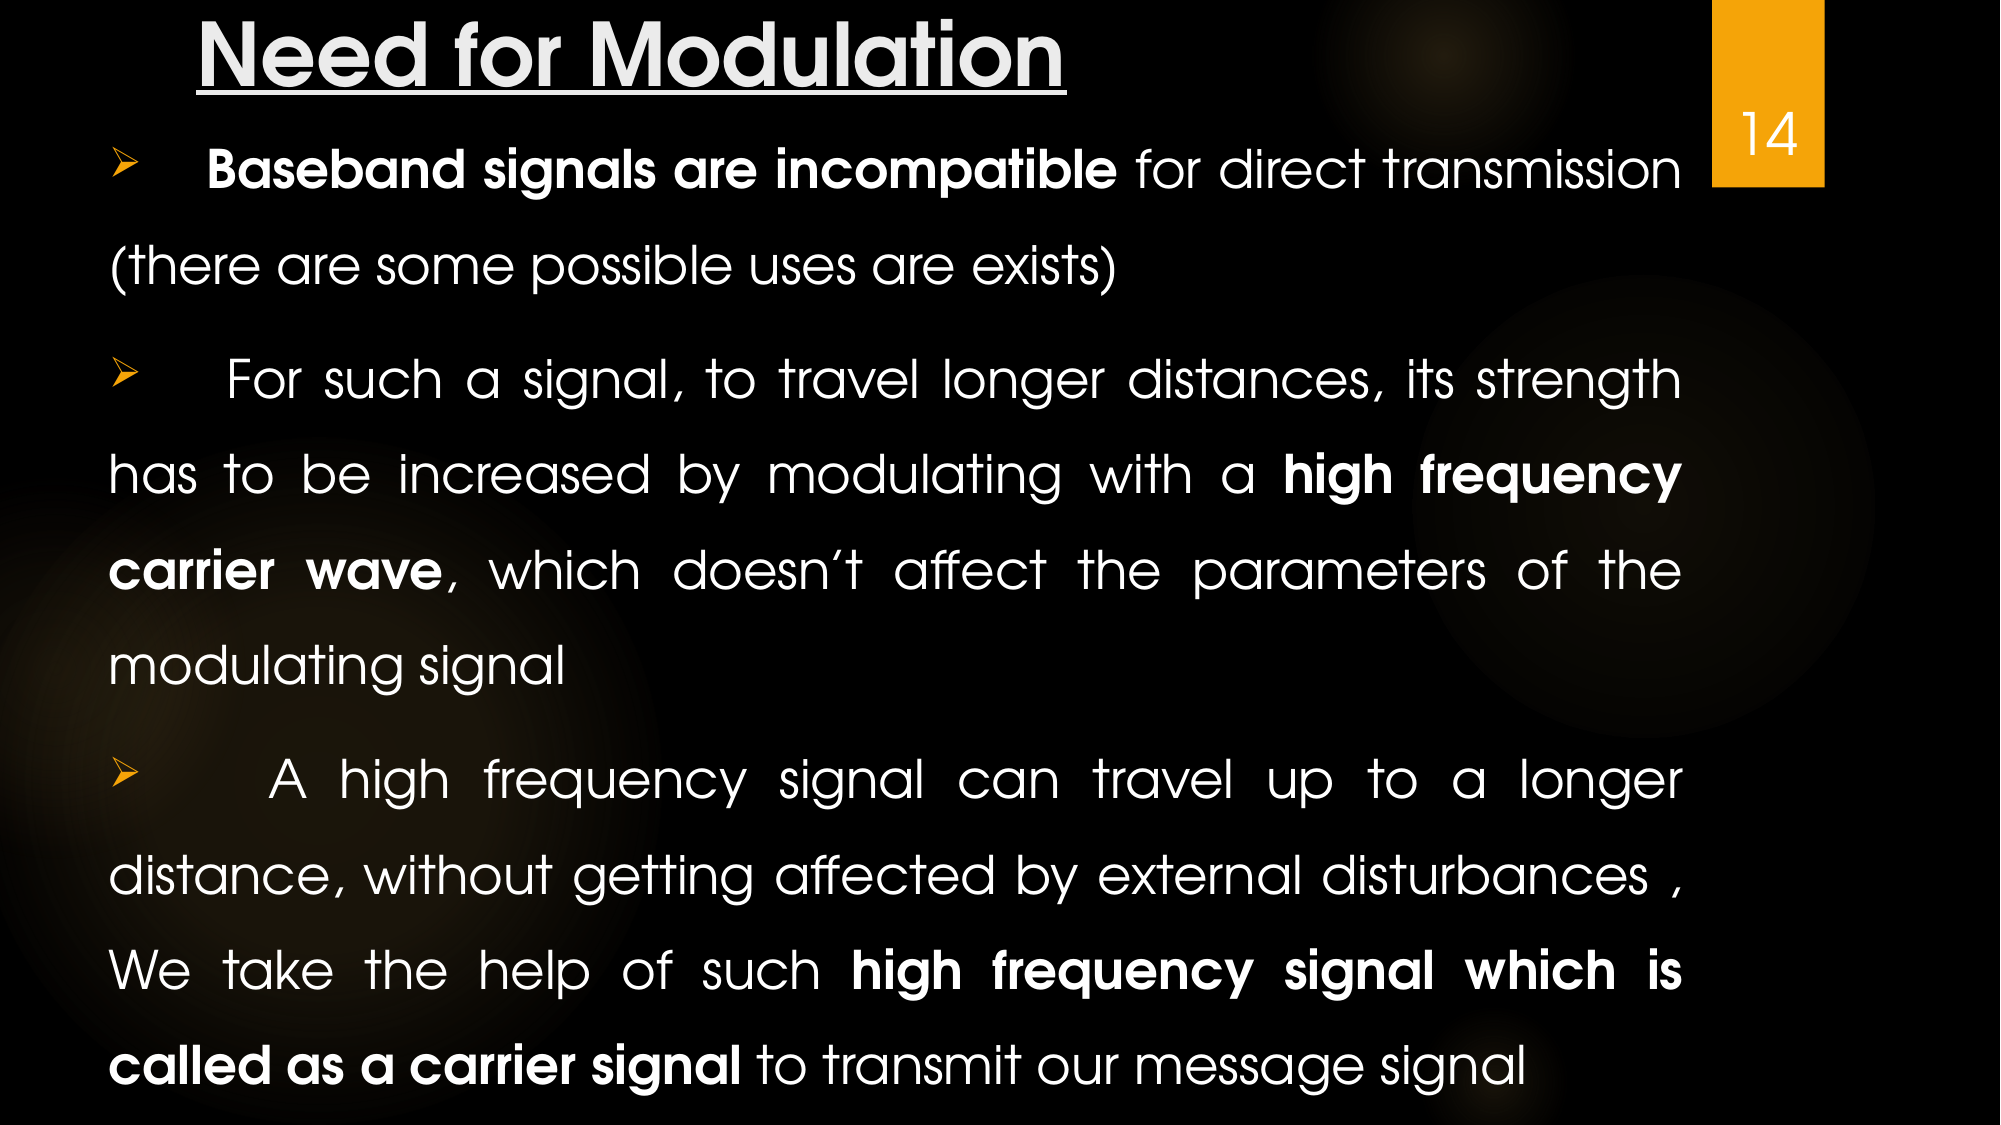

# Need for Modulation
14
    Baseband signals are incompatible for direct transmission (there are some possible uses are exists)
    For such a signal, to travel longer distances, its strength has to be increased by modulating with a high frequency carrier wave, which doesn’t affect the parameters of the modulating signal
    A high frequency signal can travel up to a longer distance, without getting affected by external disturbances , We take the help of such high frequency signal which is called as a carrier signal to transmit our message signal